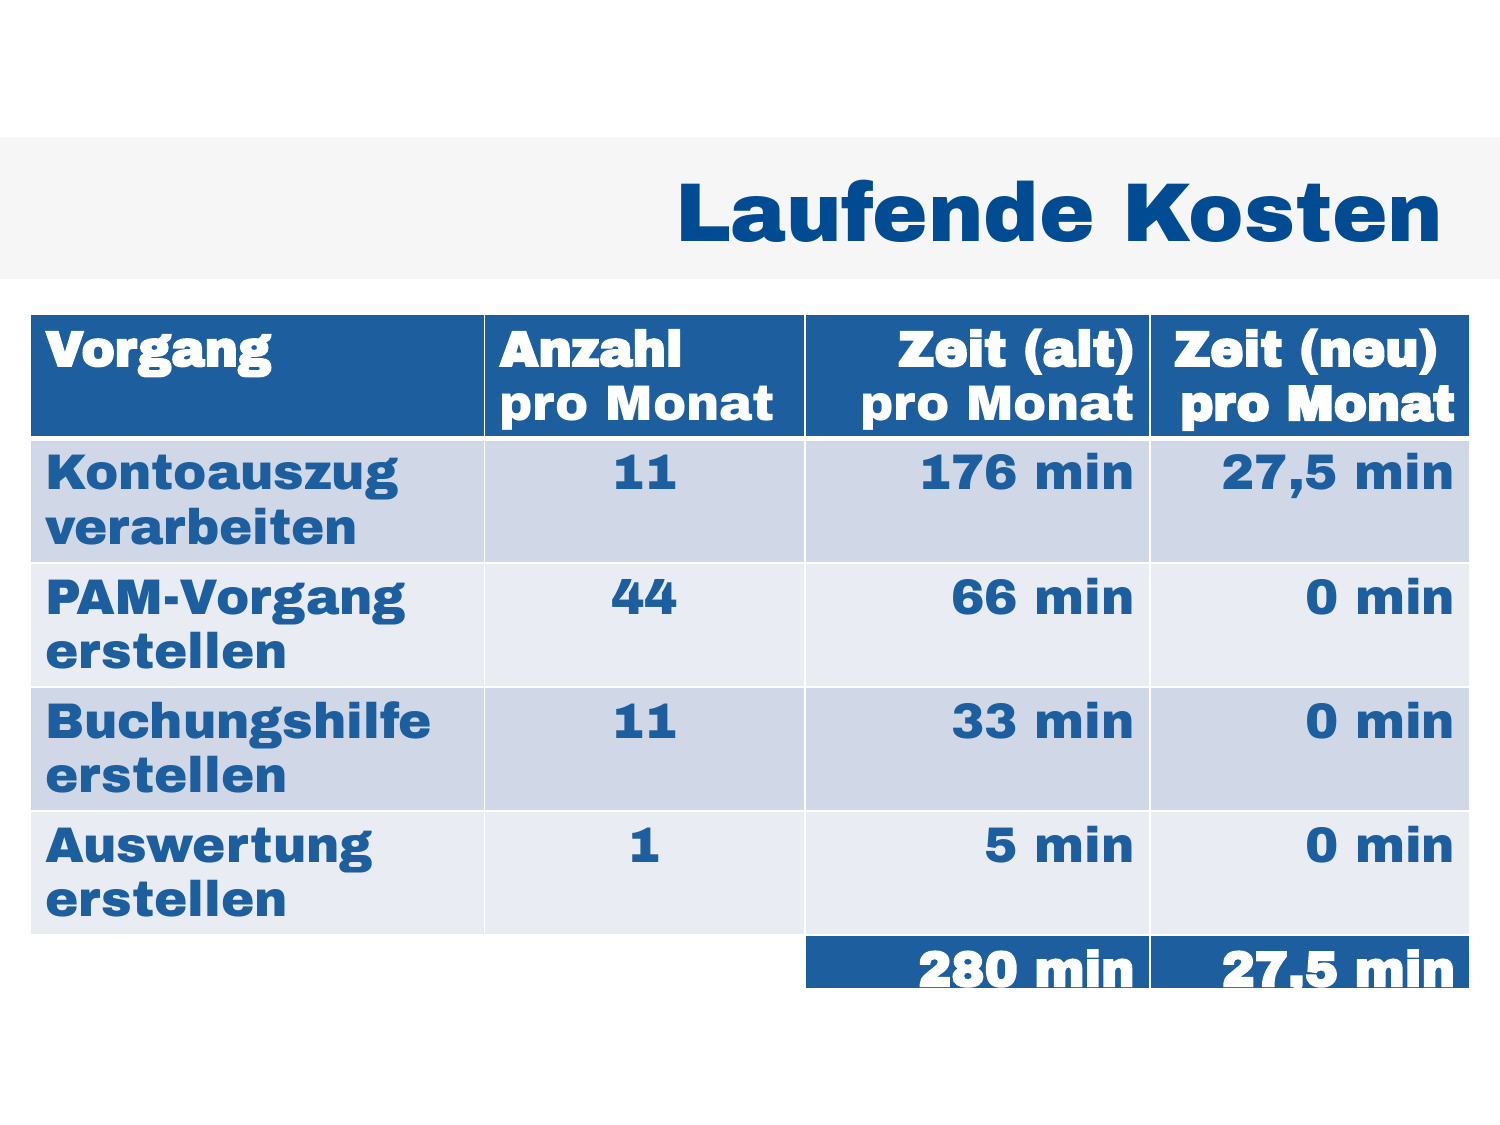

Laufende Kosten
| Vorgang | Anzahl pro Monat | Zeit (alt) pro Monat | Zeit (neu) pro Monat |
| --- | --- | --- | --- |
| Kontoauszug verarbeiten | 11 | 176 min | 27,5 min |
| PAM-Vorgang erstellen | 44 | 66 min | 0 min |
| Buchungshilfe erstellen | 11 | 33 min | 0 min |
| Auswertung erstellen | 1 | 5 min | 0 min |
|  |  | 280 min | 27,5 min |